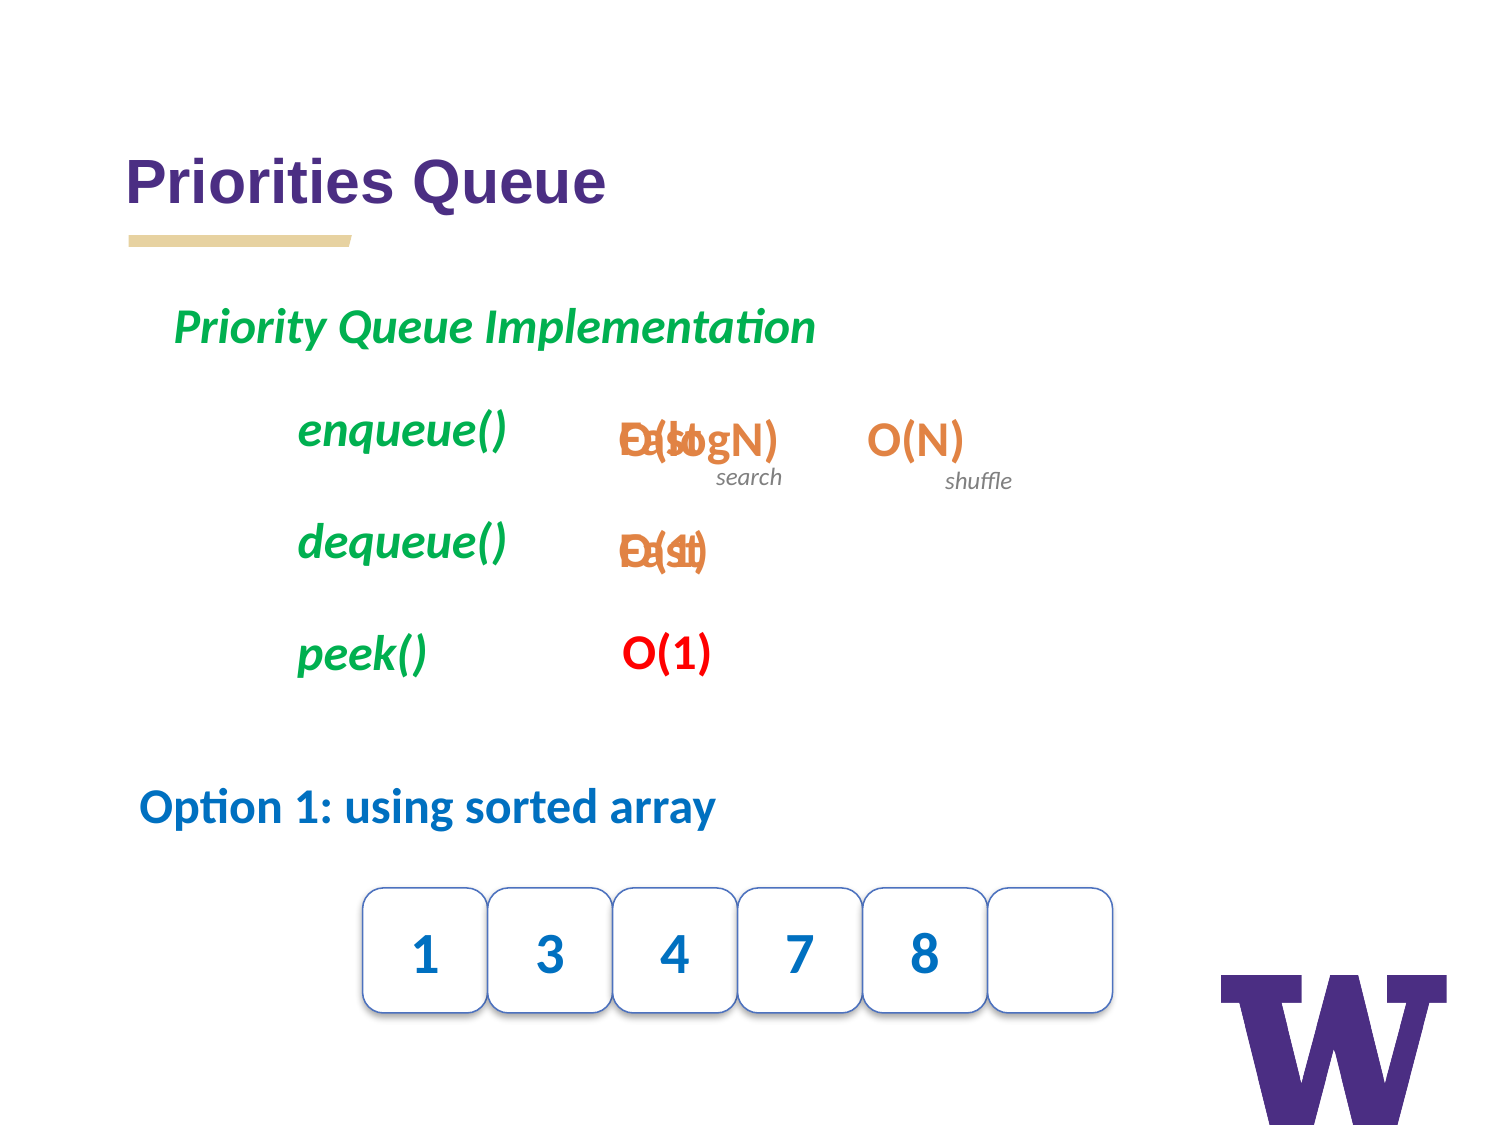

# Priorities Queue
Priority Queue Implementation
enqueue()
Fast
O(logN)
O(N)
search
shuffle
dequeue()
O(1)
Fast
O(1)
peek()
Option 1: using sorted array
1
3
4
7
8